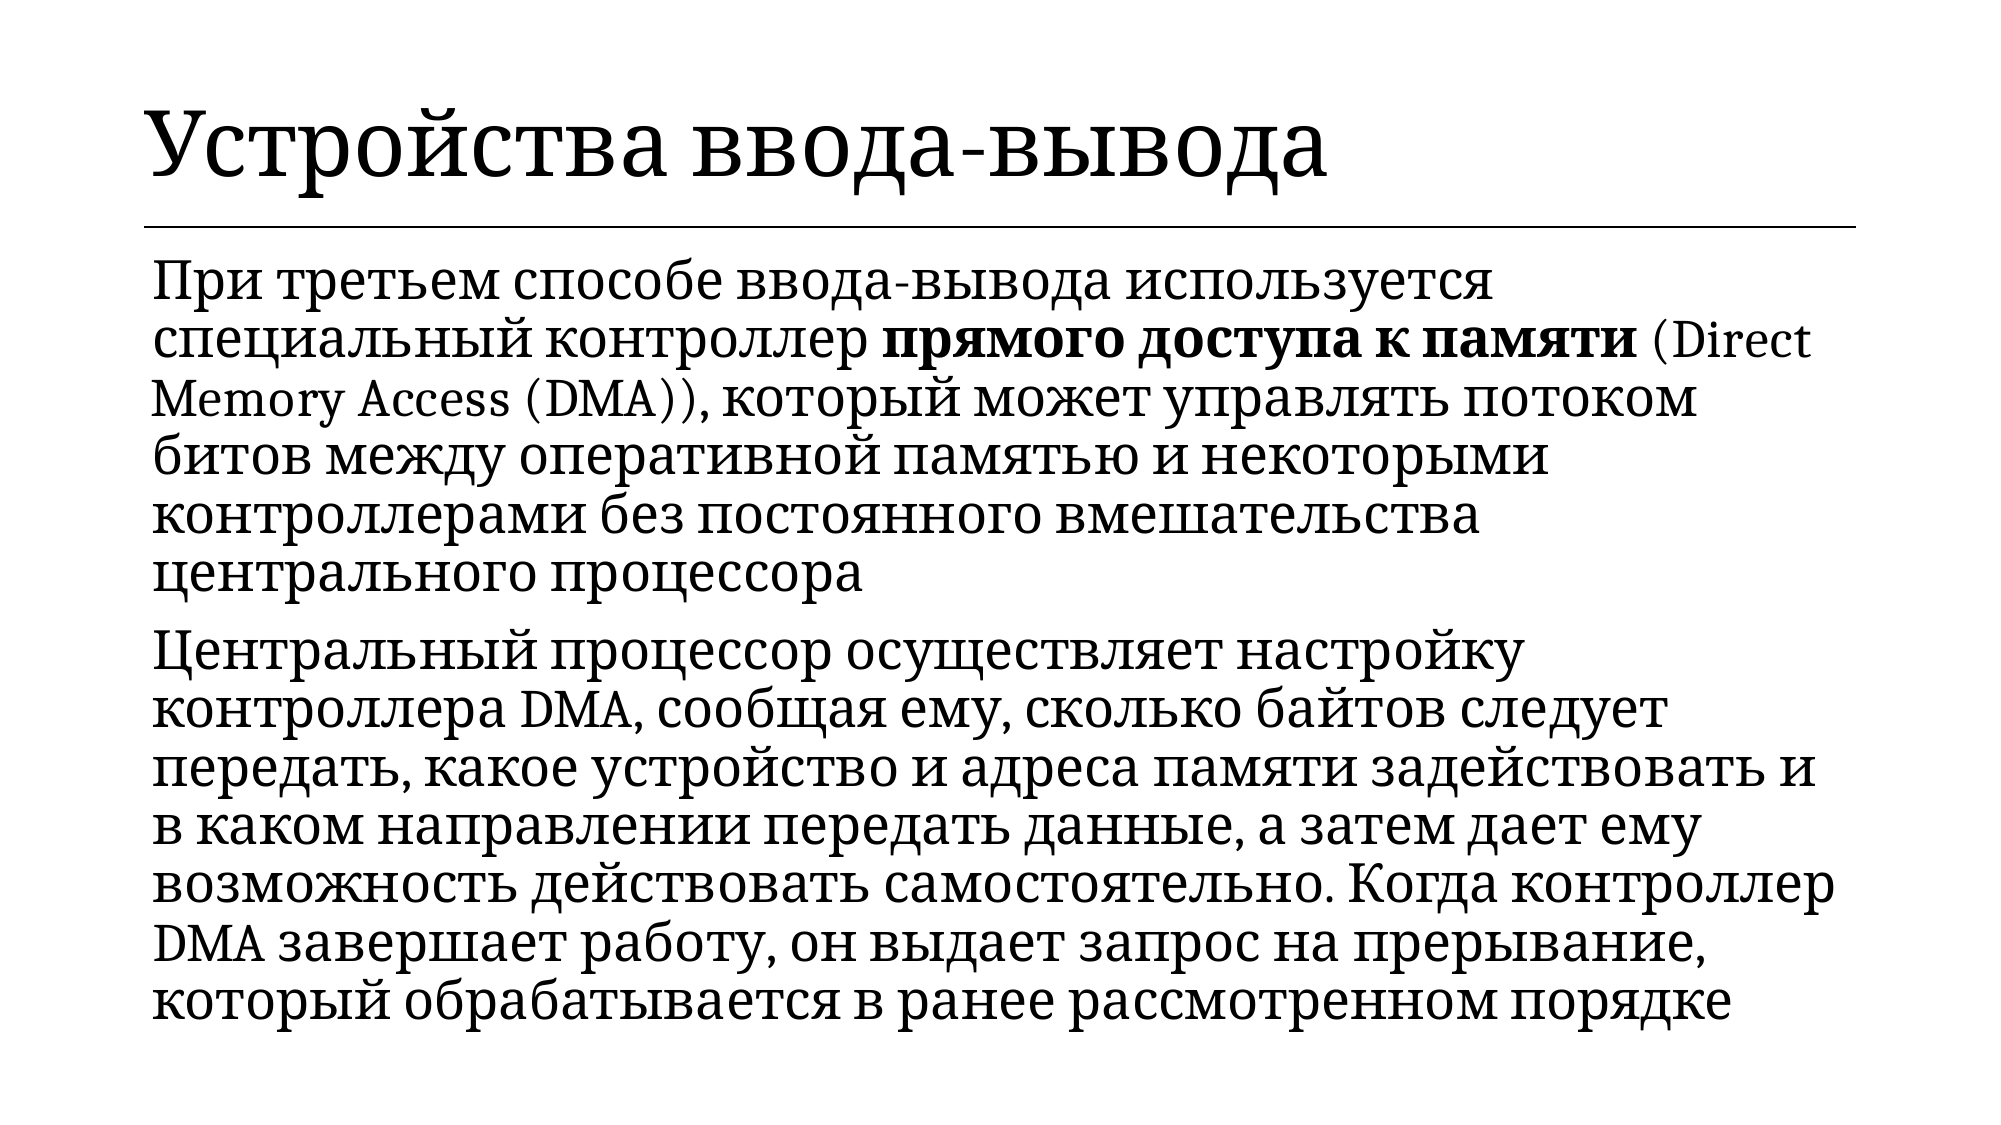

| Устройства ввода-вывода |
| --- |
При третьем способе ввода-вывода используется специальный контроллер прямого доступа к памяти (Direct Memory Access (DMA)), который может управлять потоком битов между оперативной памятью и некоторыми контроллерами без постоянного вмешательства центрального процессора
Центральный процессор осуществляет настройку контроллера DMA, сообщая ему, сколько байтов следует передать, какое устройство и адреса памяти задействовать и в каком направлении передать данные, а затем дает ему возможность действовать самостоятельно. Когда контроллер DMA завершает работу, он выдает запрос на прерывание, который обрабатывается в ранее рассмотренном порядке